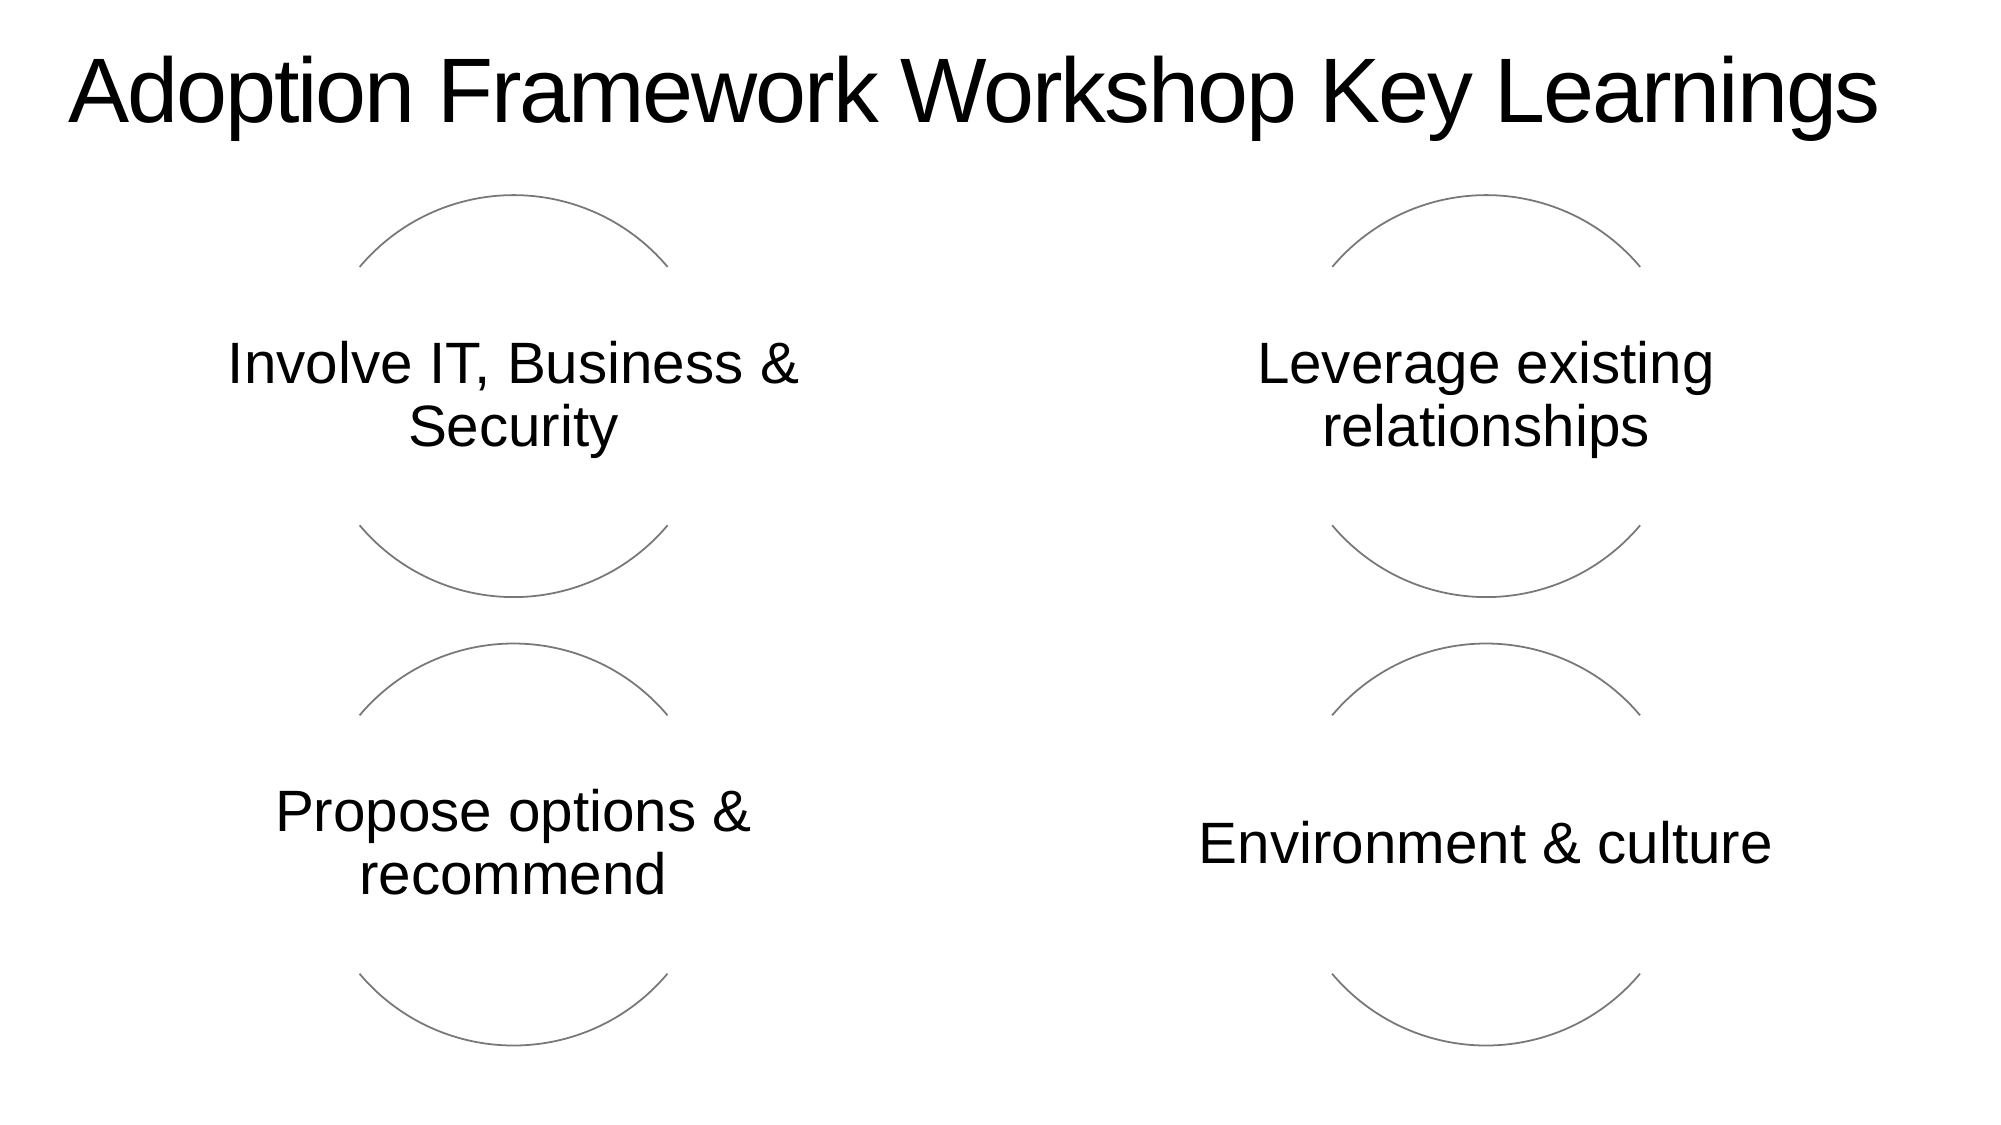

# Adoption Framework Workshop Key Learnings
Involve IT, Business & Security
Leverage existing relationships
Propose options & recommend
Environment & culture